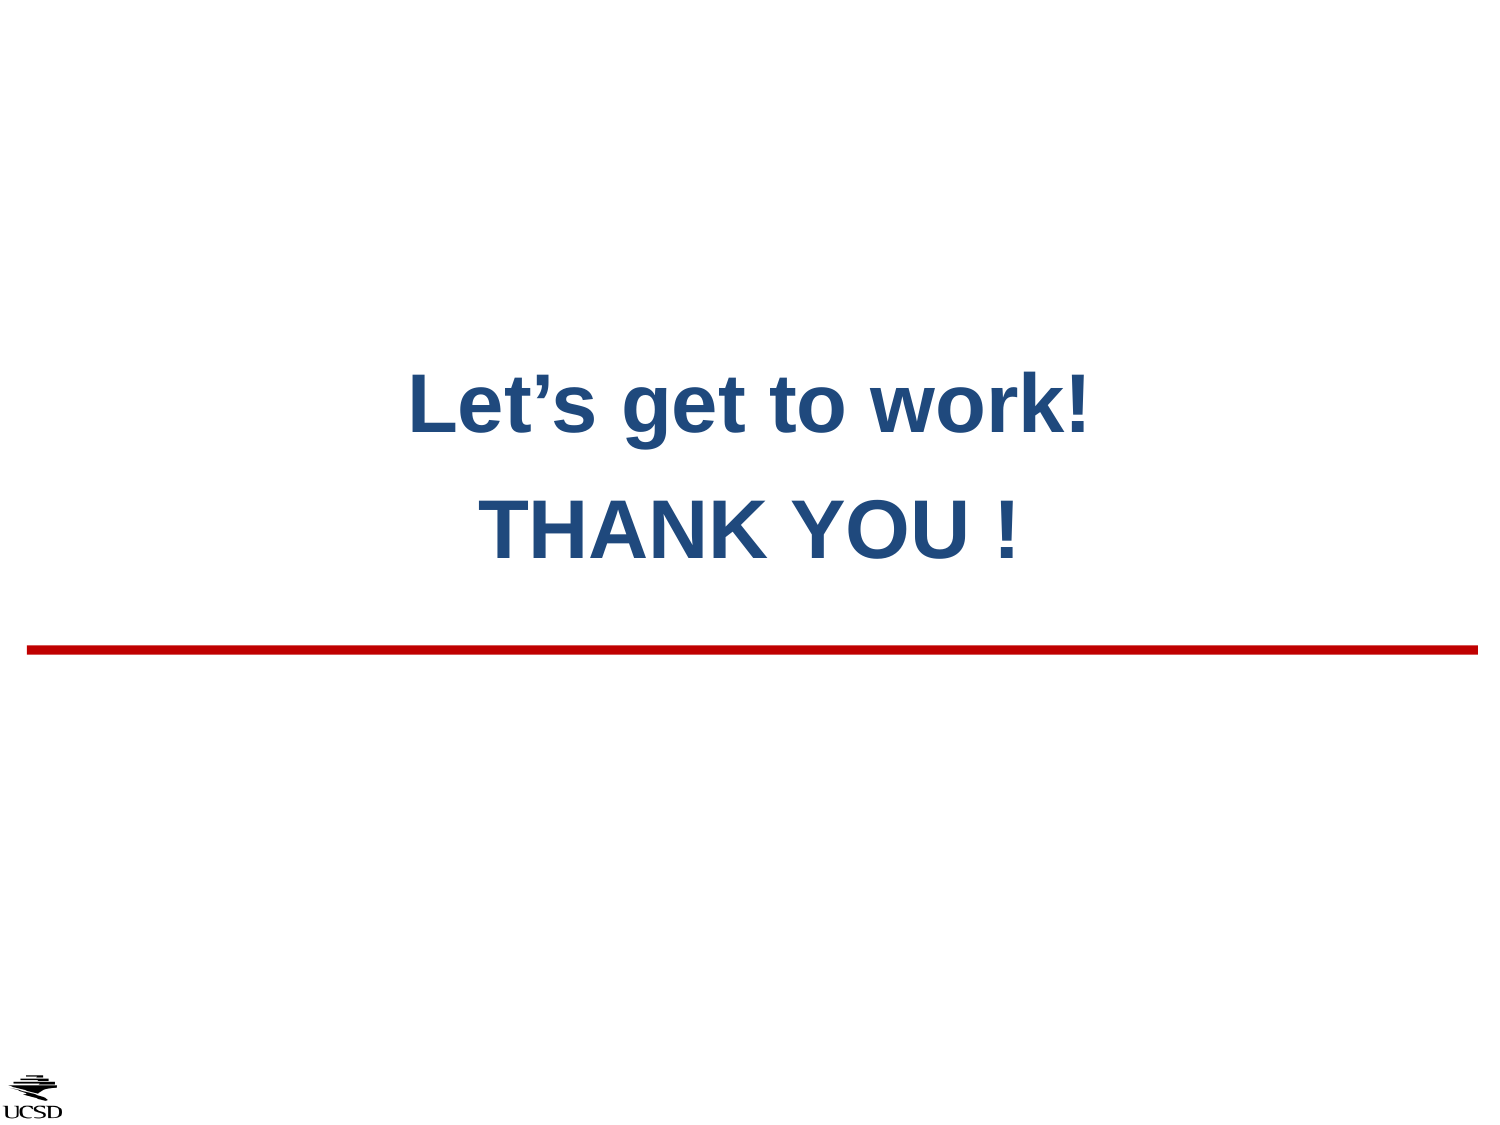

# Let’s get to work!
THANK YOU !